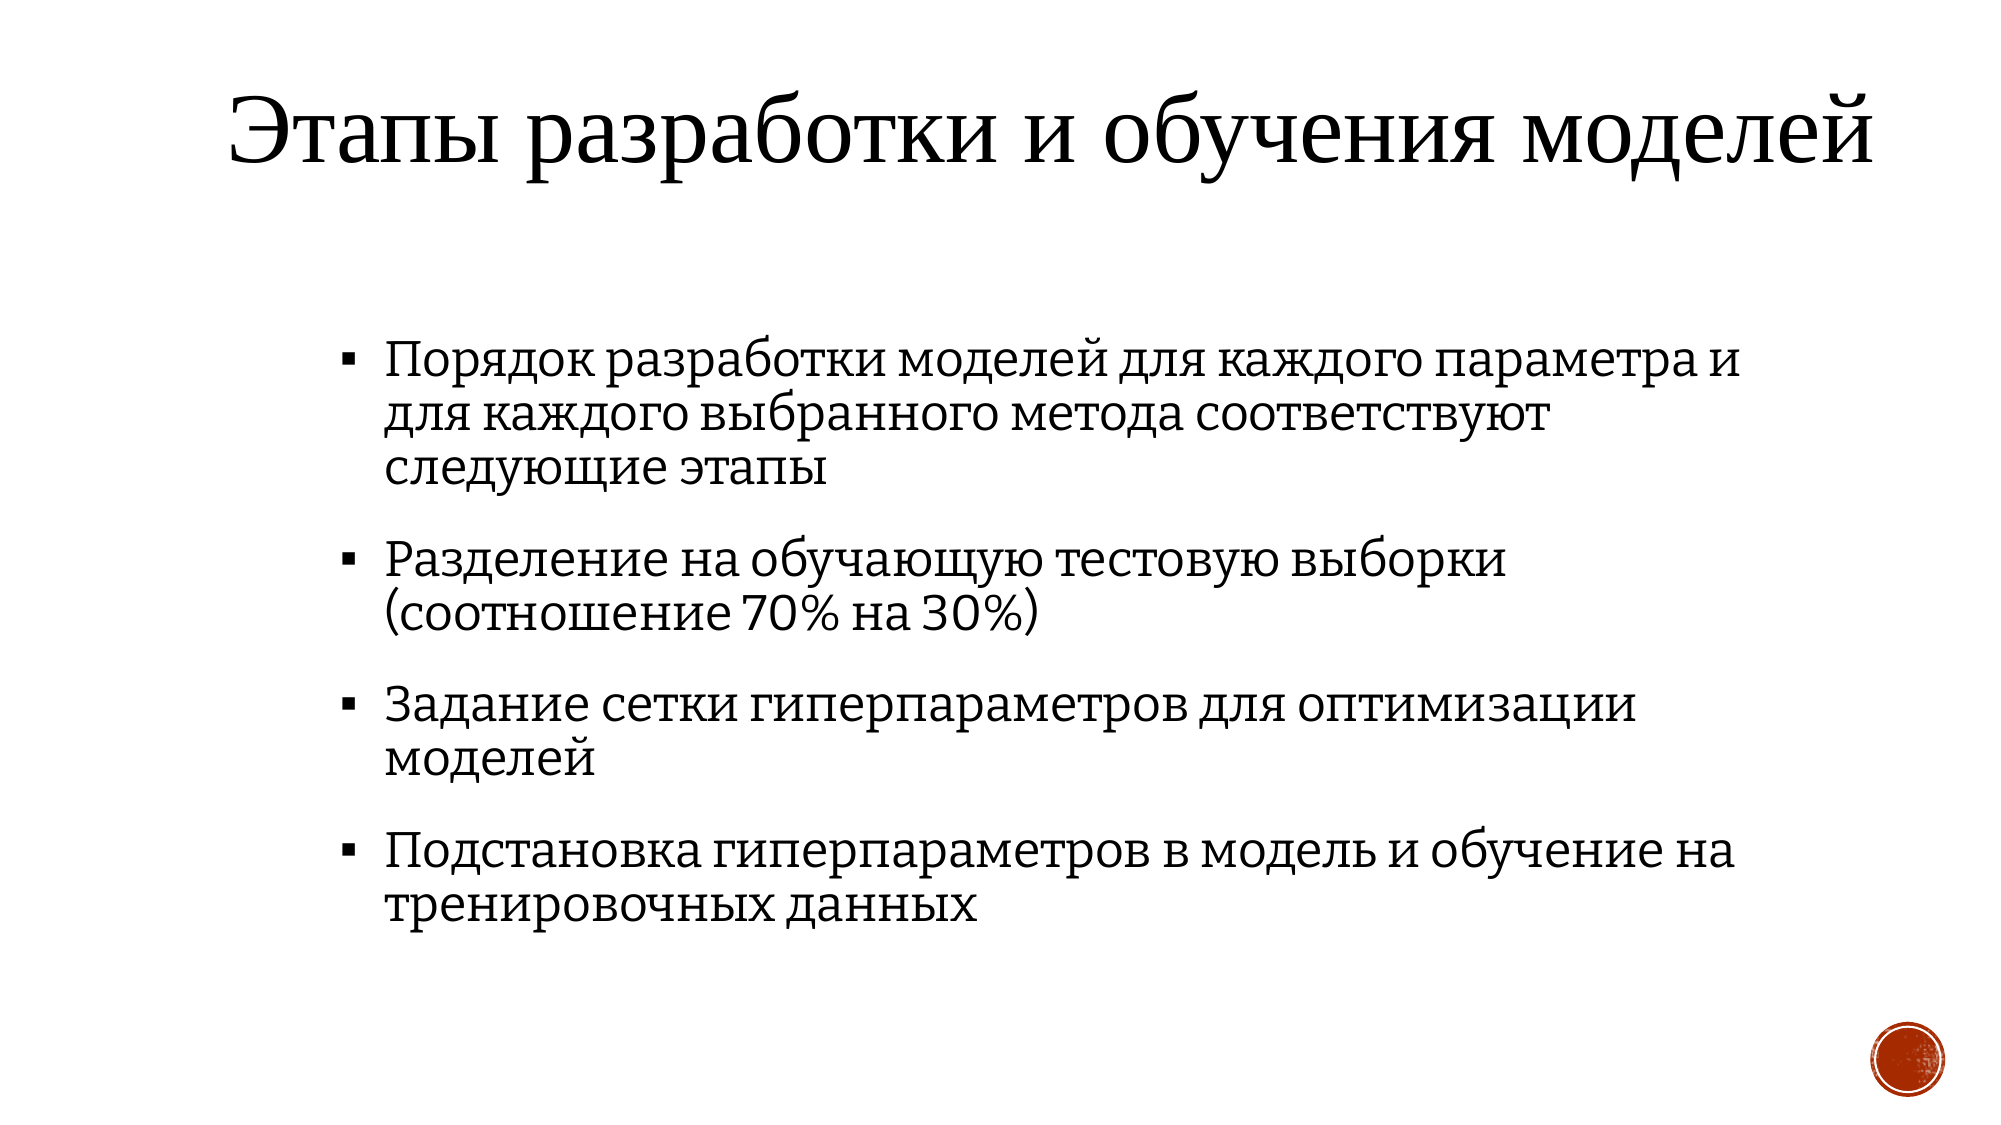

# Этапы разработки и обучения моделей
Порядок разработки моделей для каждого параметра и для каждого выбранного метода соответствуют следующие этапы
Разделение на обучающую тестовую выборки (соотношение 70% на 30%)
Задание сетки гиперпараметров для оптимизации моделей
Подстановка гиперпараметров в модель и обучение на тренировочных данных